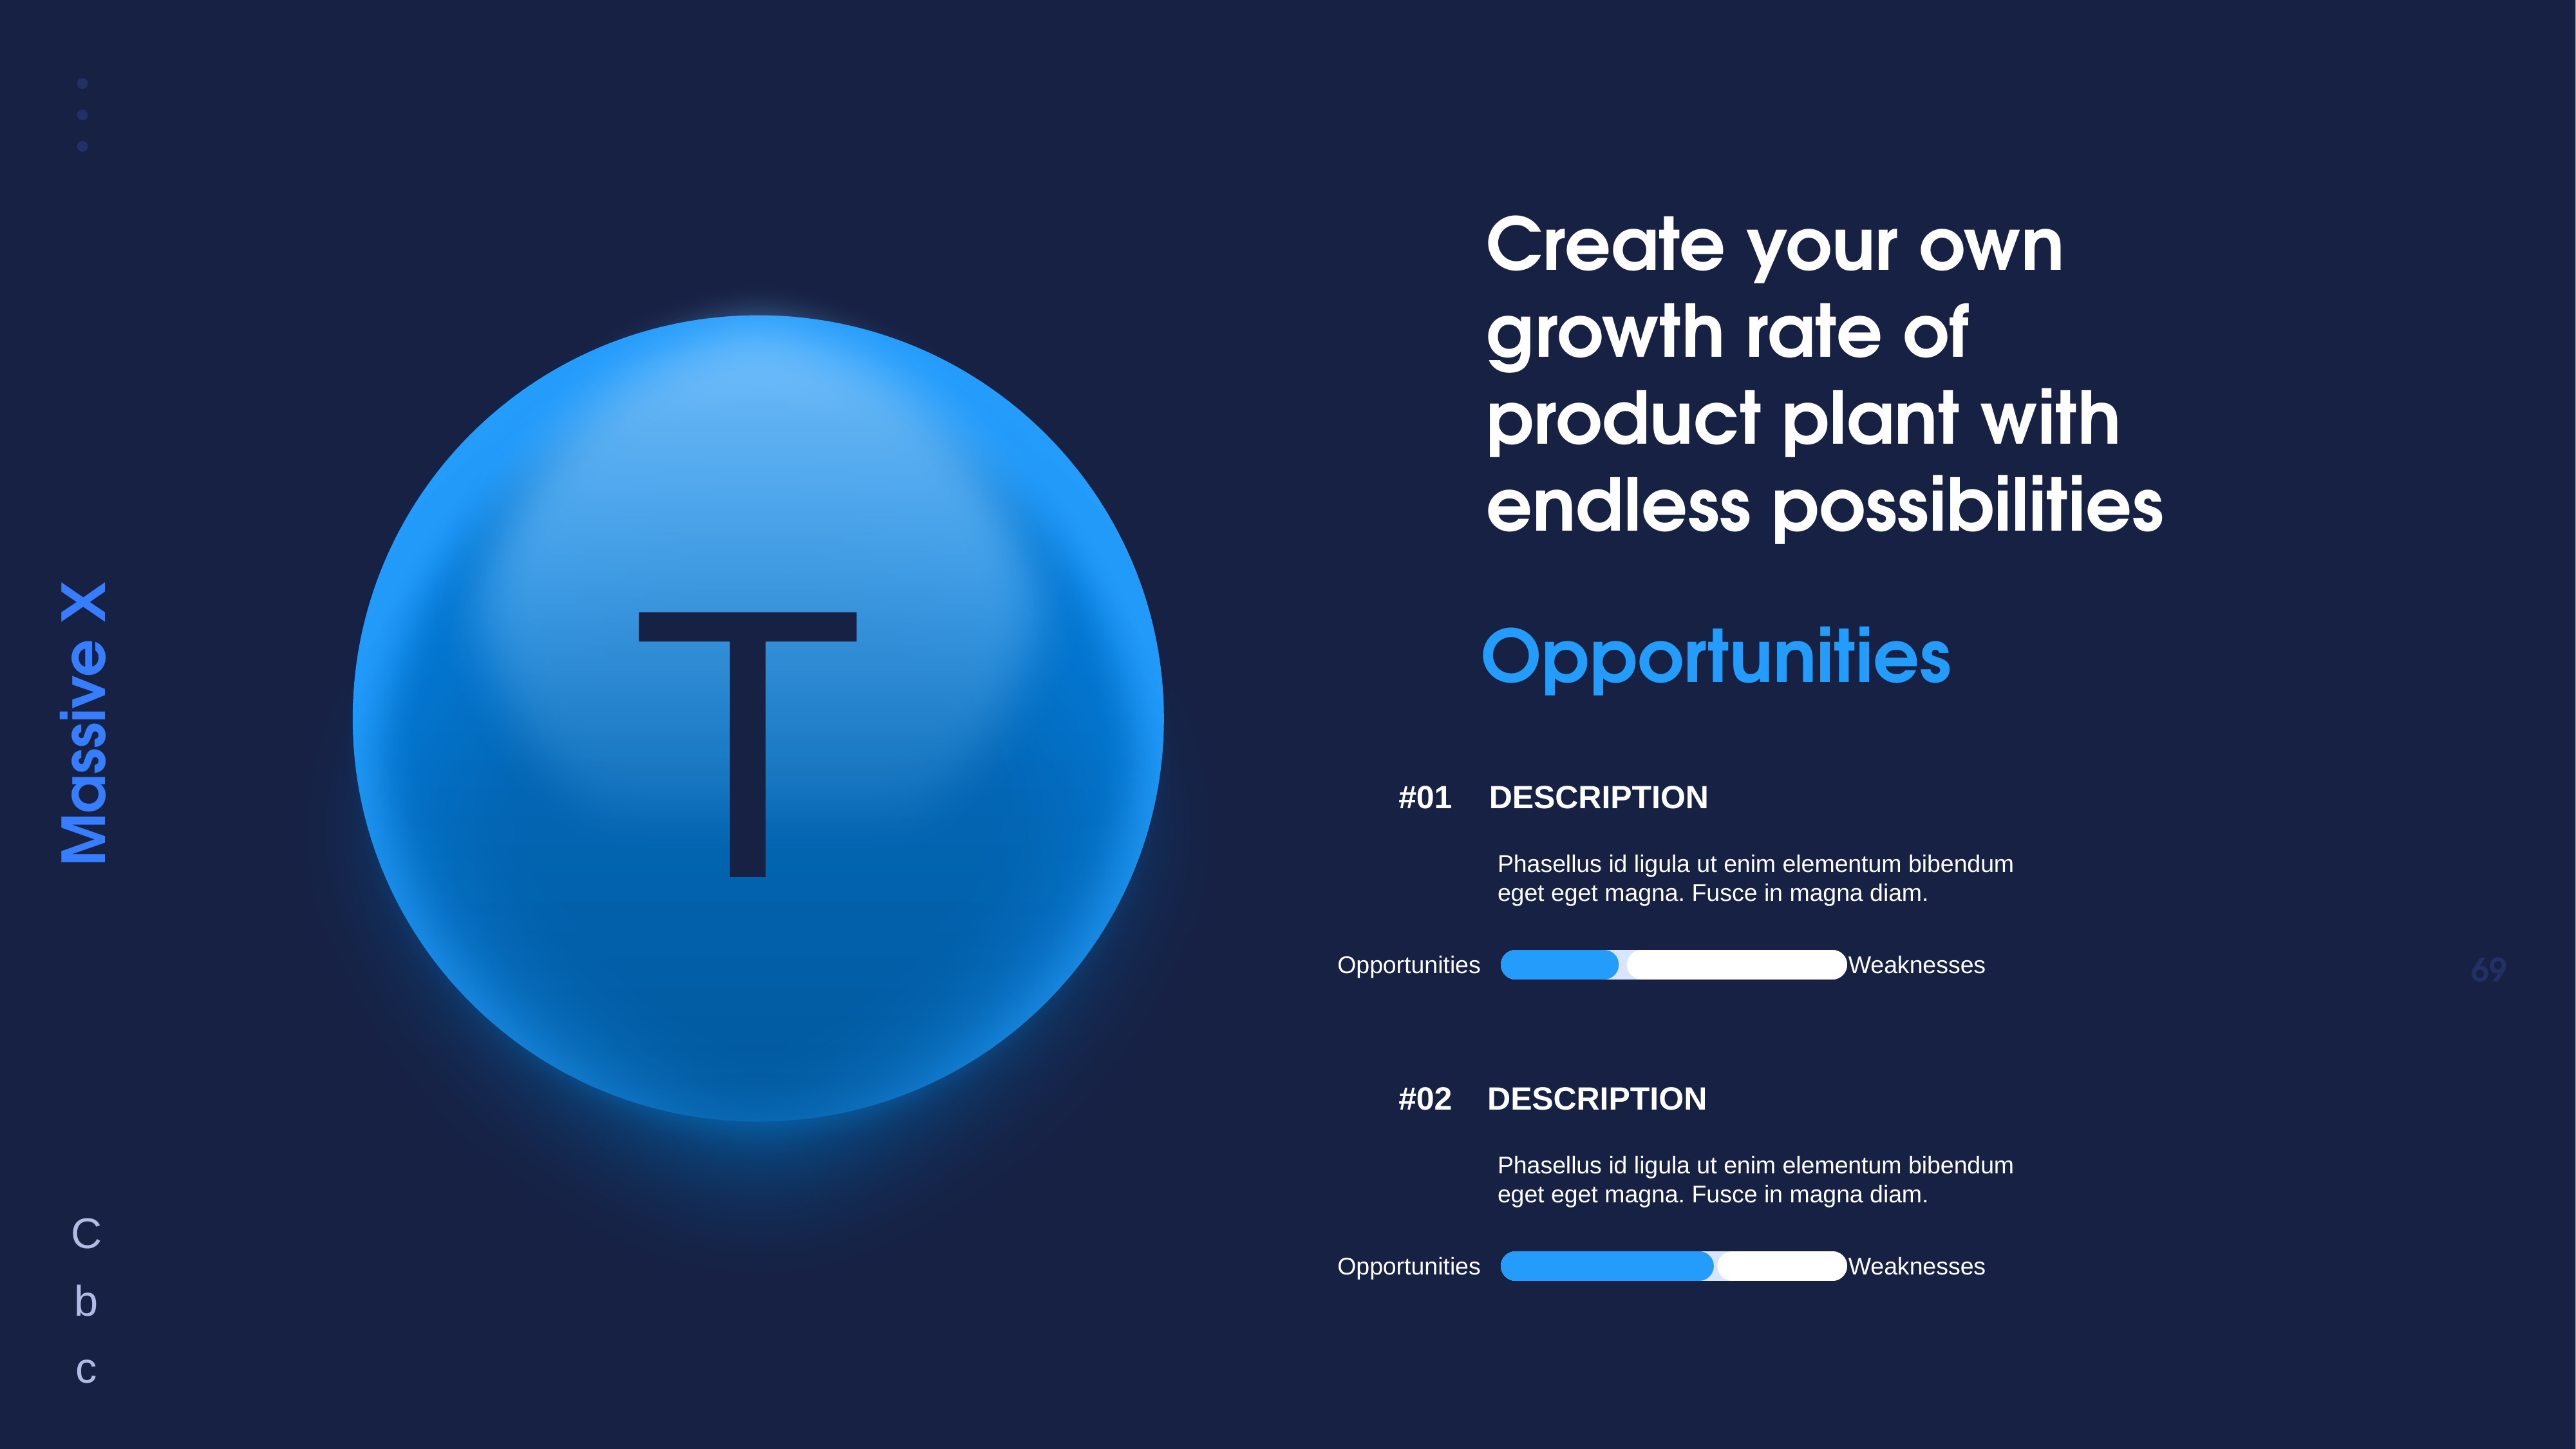

Create your own growth rate of product plant with endless possibilities

O
T
Opportunities
#01
DESCRIPTION
Phasellus id ligula ut enim elementum bibendum eget eget magna. Fusce in magna diam.
Opportunities
Weaknesses
#02
DESCRIPTION
Phasellus id ligula ut enim elementum bibendum eget eget magna. Fusce in magna diam.
Opportunities
Weaknesses